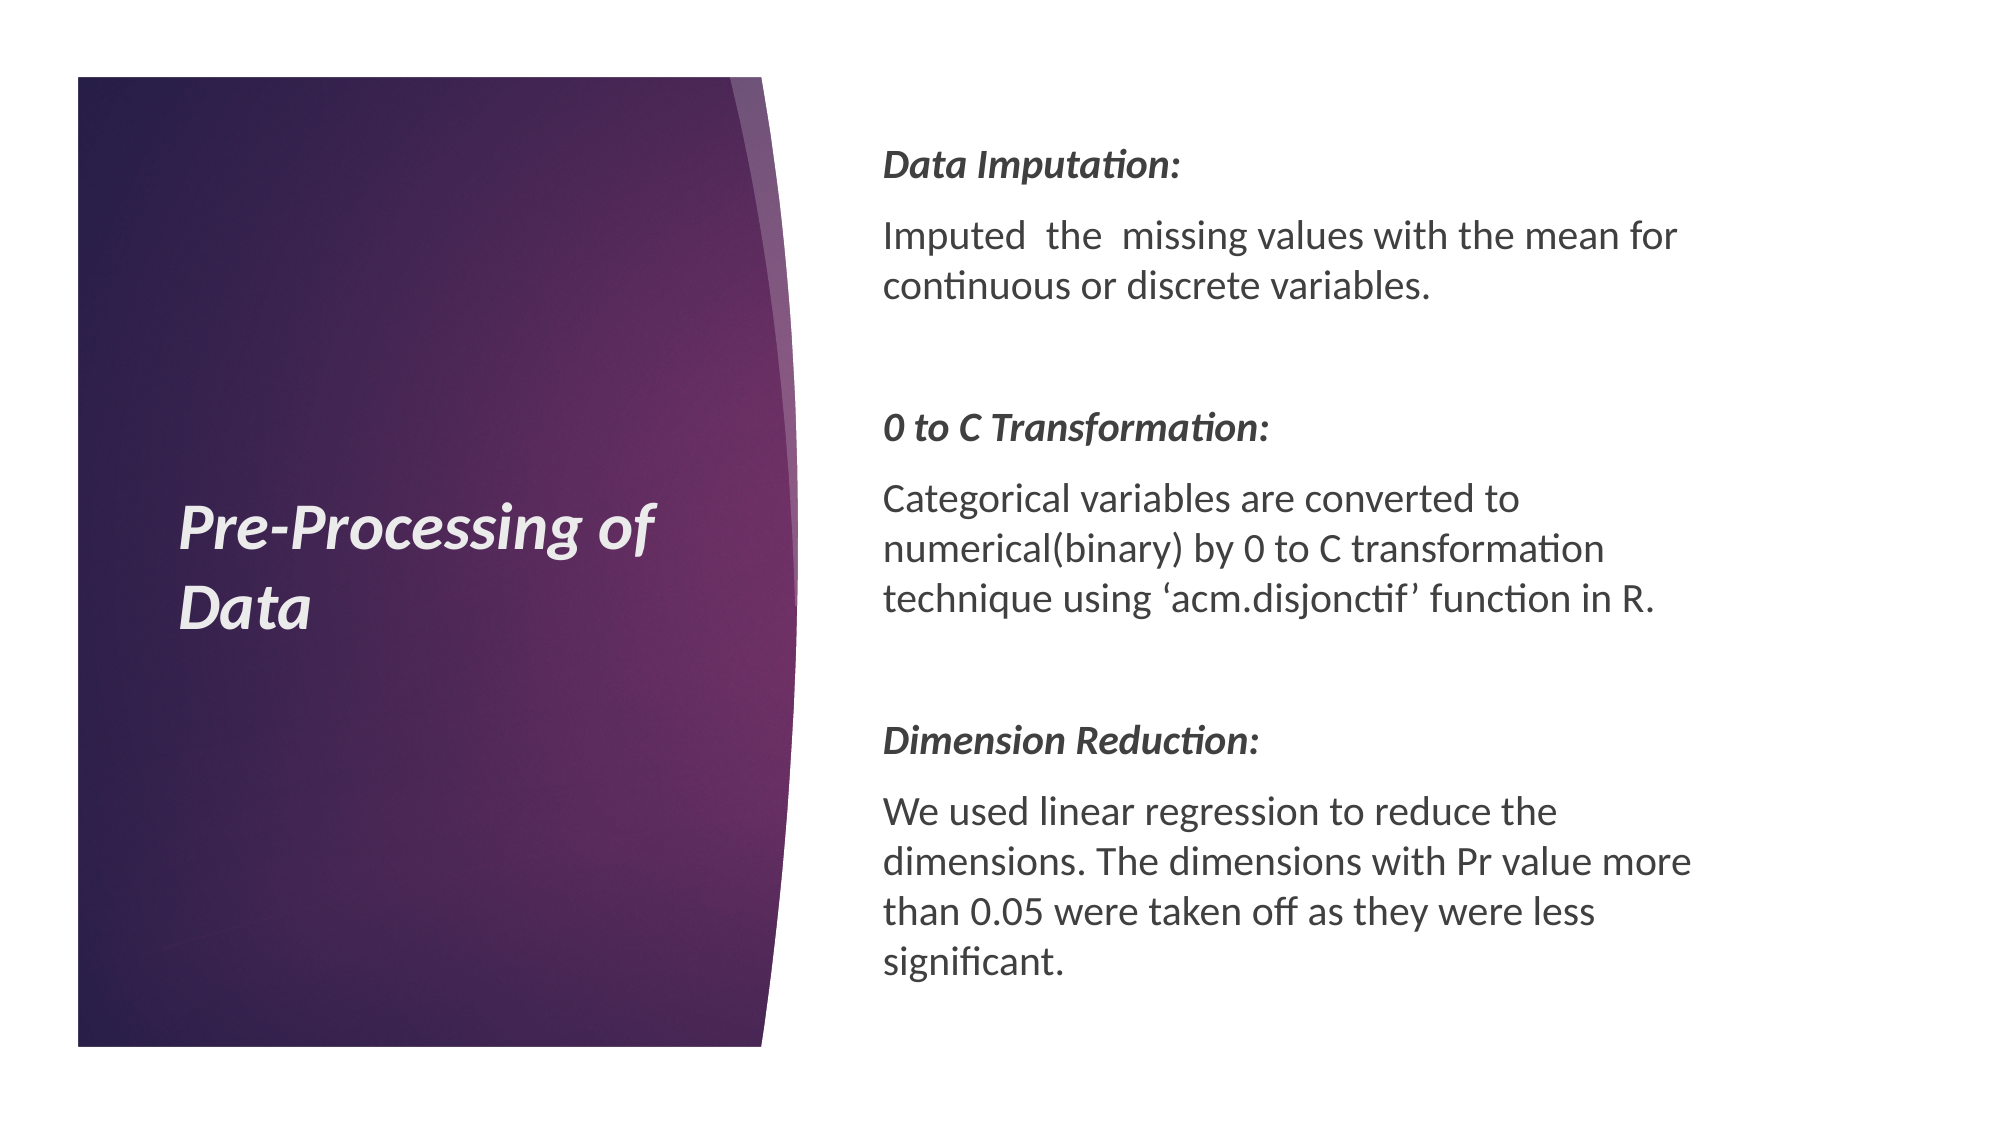

Data Imputation:
Imputed  the  missing values with the mean for continuous or discrete variables.

0 to C Transformation:
Categorical variables are converted to numerical(binary) by 0 to C transformation technique using ‘acm.disjonctif’ function in R.

Dimension Reduction:
We used linear regression to reduce the dimensions. The dimensions with Pr value more than 0.05 were taken off as they were less significant.
# Pre-Processing of Data